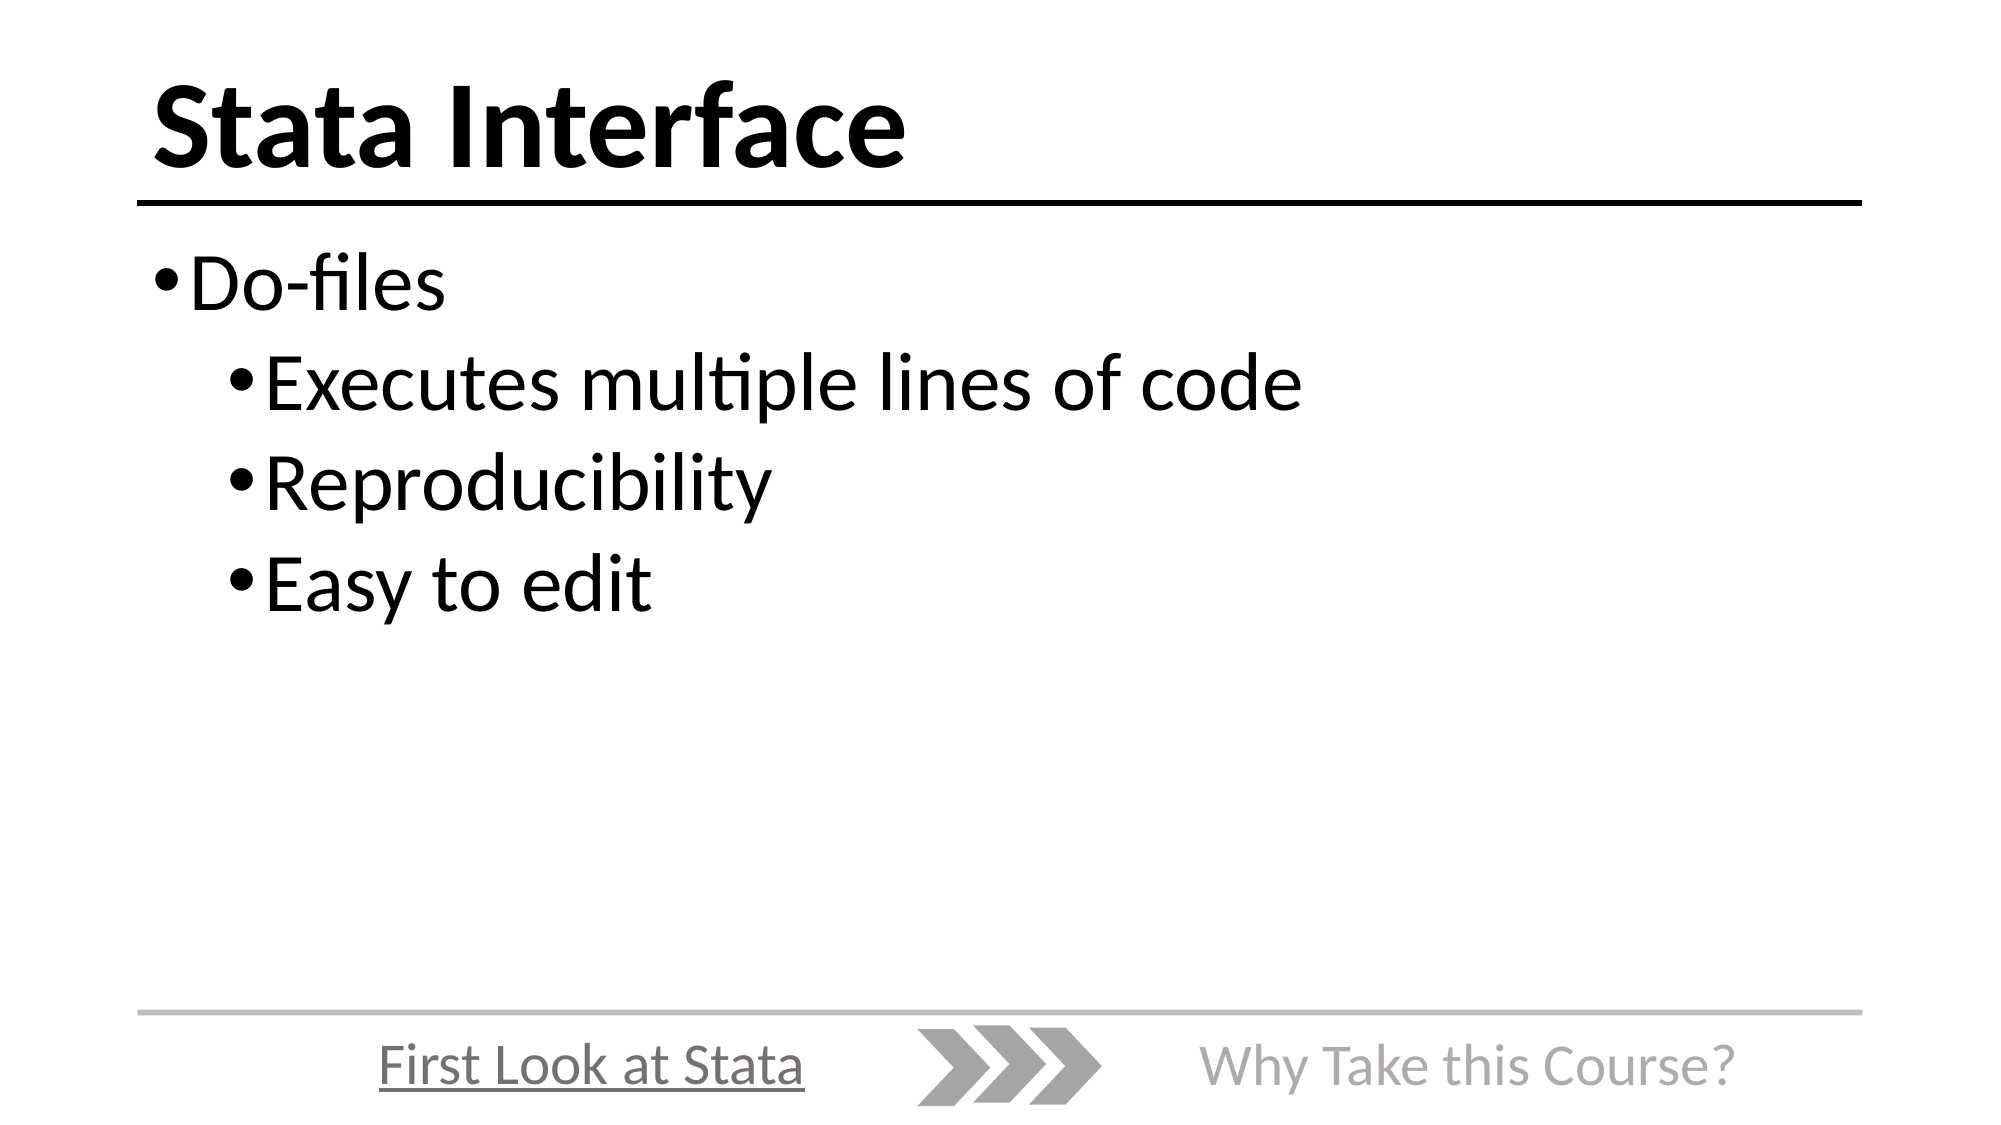

# Stata Interface
Do-files
Executes multiple lines of code
Reproducibility
Easy to edit
First Look at Stata
Why Take this Course?